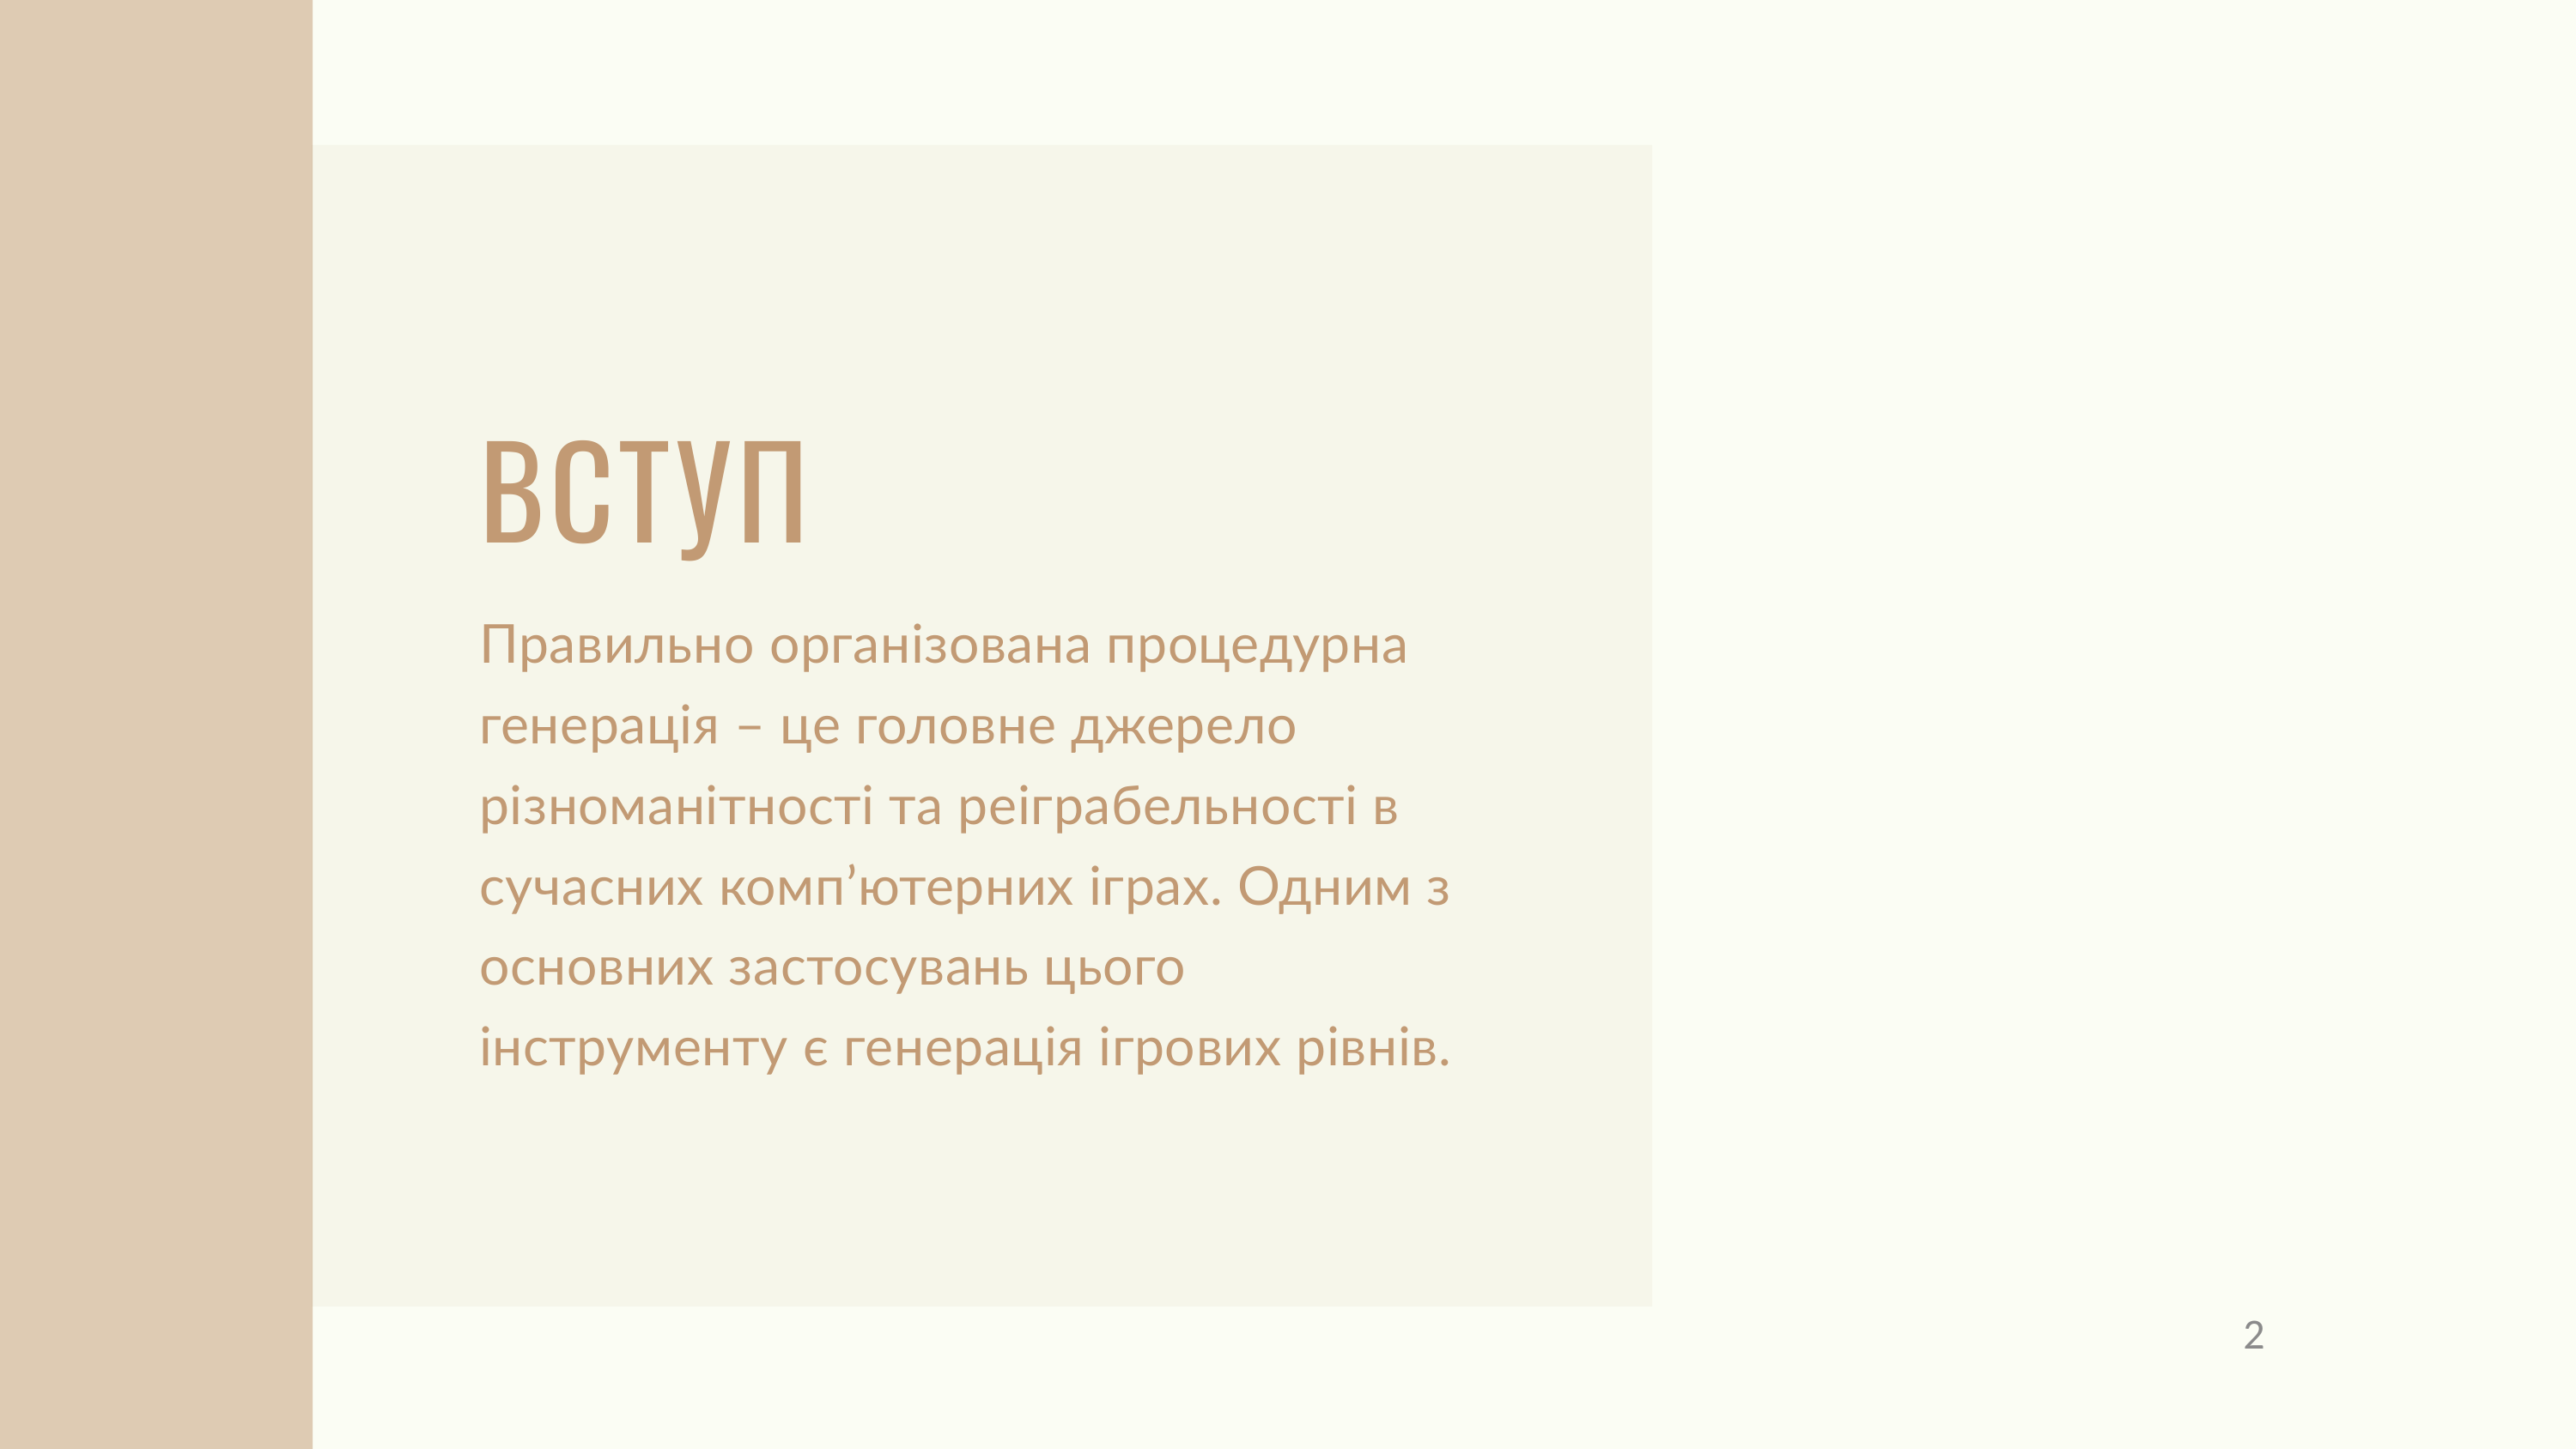

ВСТУП
Правильно організована процедурна генерація – це головне джерело різноманітності та реіграбельності в сучасних комп’ютерних іграх. Одним з основних застосувань цього інструменту є генерація ігрових рівнів.

2